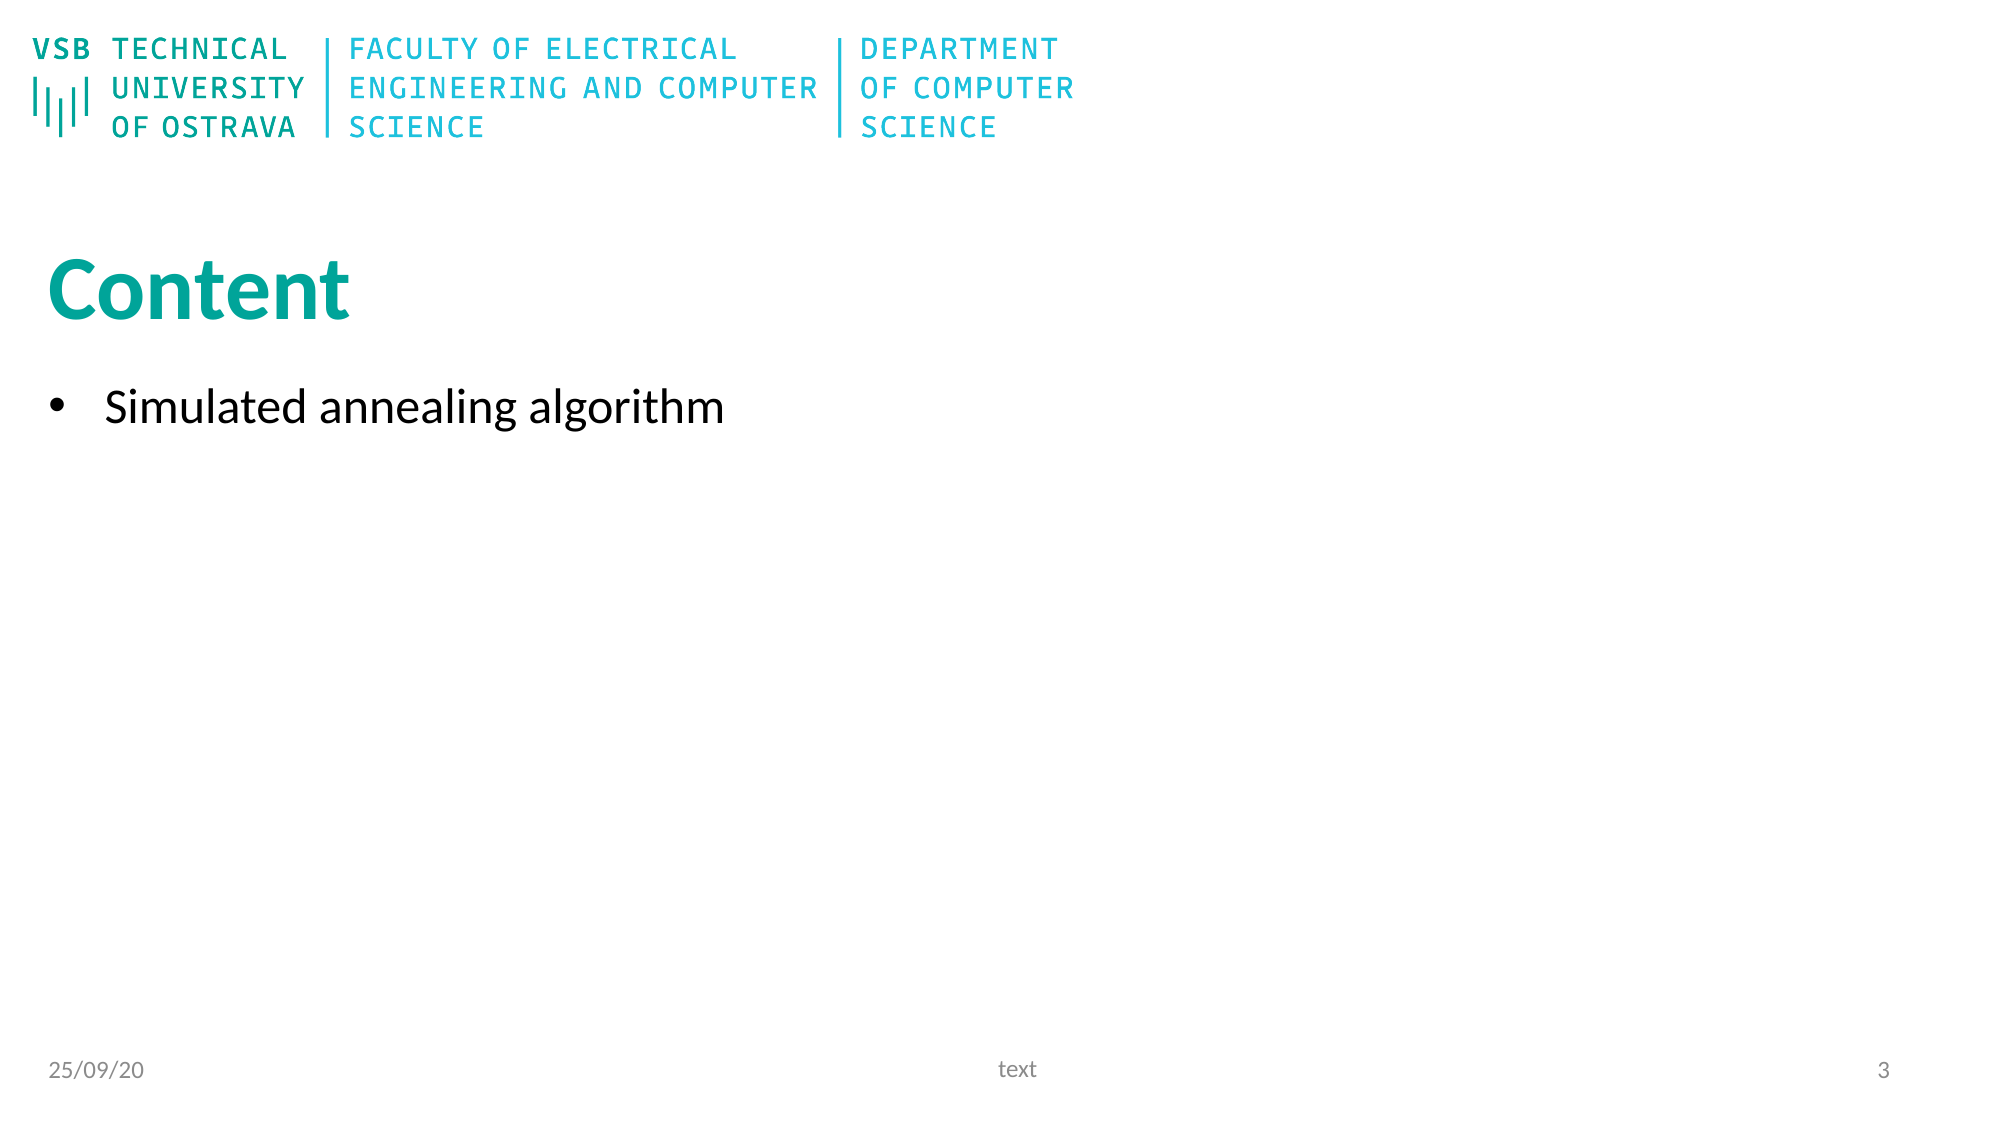

# Content
Simulated annealing algorithm
text
3
25/09/20